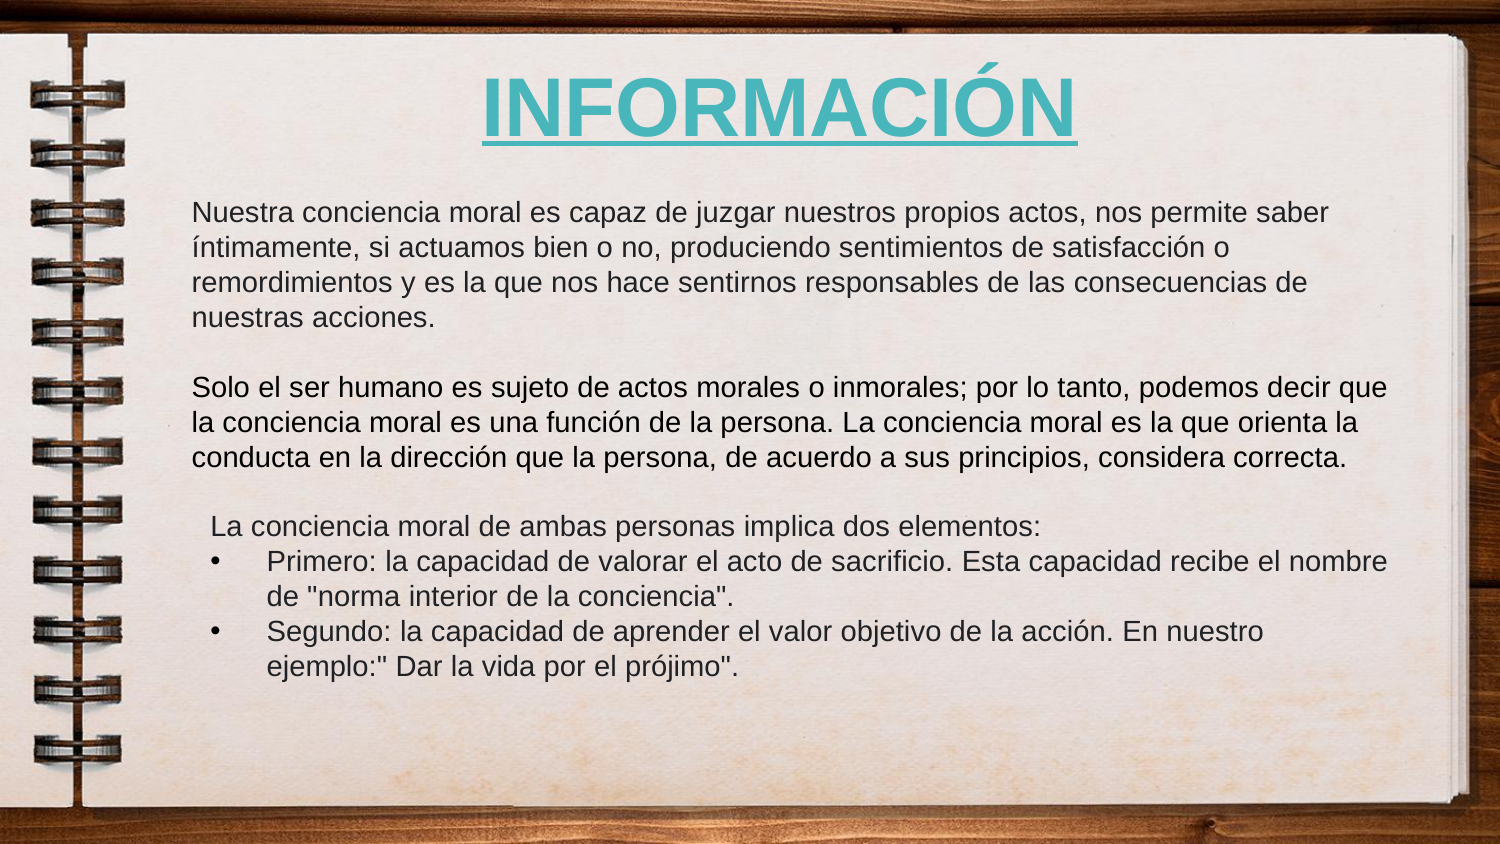

INFORMACIÓN
Nuestra conciencia moral es capaz de juzgar nuestros propios actos, nos permite saber íntimamente, si actuamos bien o no, produciendo sentimientos de satisfacción o remordimientos y es la que nos hace sentirnos responsables de las consecuencias de nuestras acciones.

Solo el ser humano es sujeto de actos morales o inmorales; por lo tanto, podemos decir que la conciencia moral es una función de la persona. La conciencia moral es la que orienta la conducta en la dirección que la persona, de acuerdo a sus principios, considera correcta.

La conciencia moral de ambas personas implica dos elementos:
Primero: la capacidad de valorar el acto de sacrificio. Esta capacidad recibe el nombre de "norma interior de la conciencia".
Segundo: la capacidad de aprender el valor objetivo de la acción. En nuestro ejemplo:" Dar la vida por el prójimo".